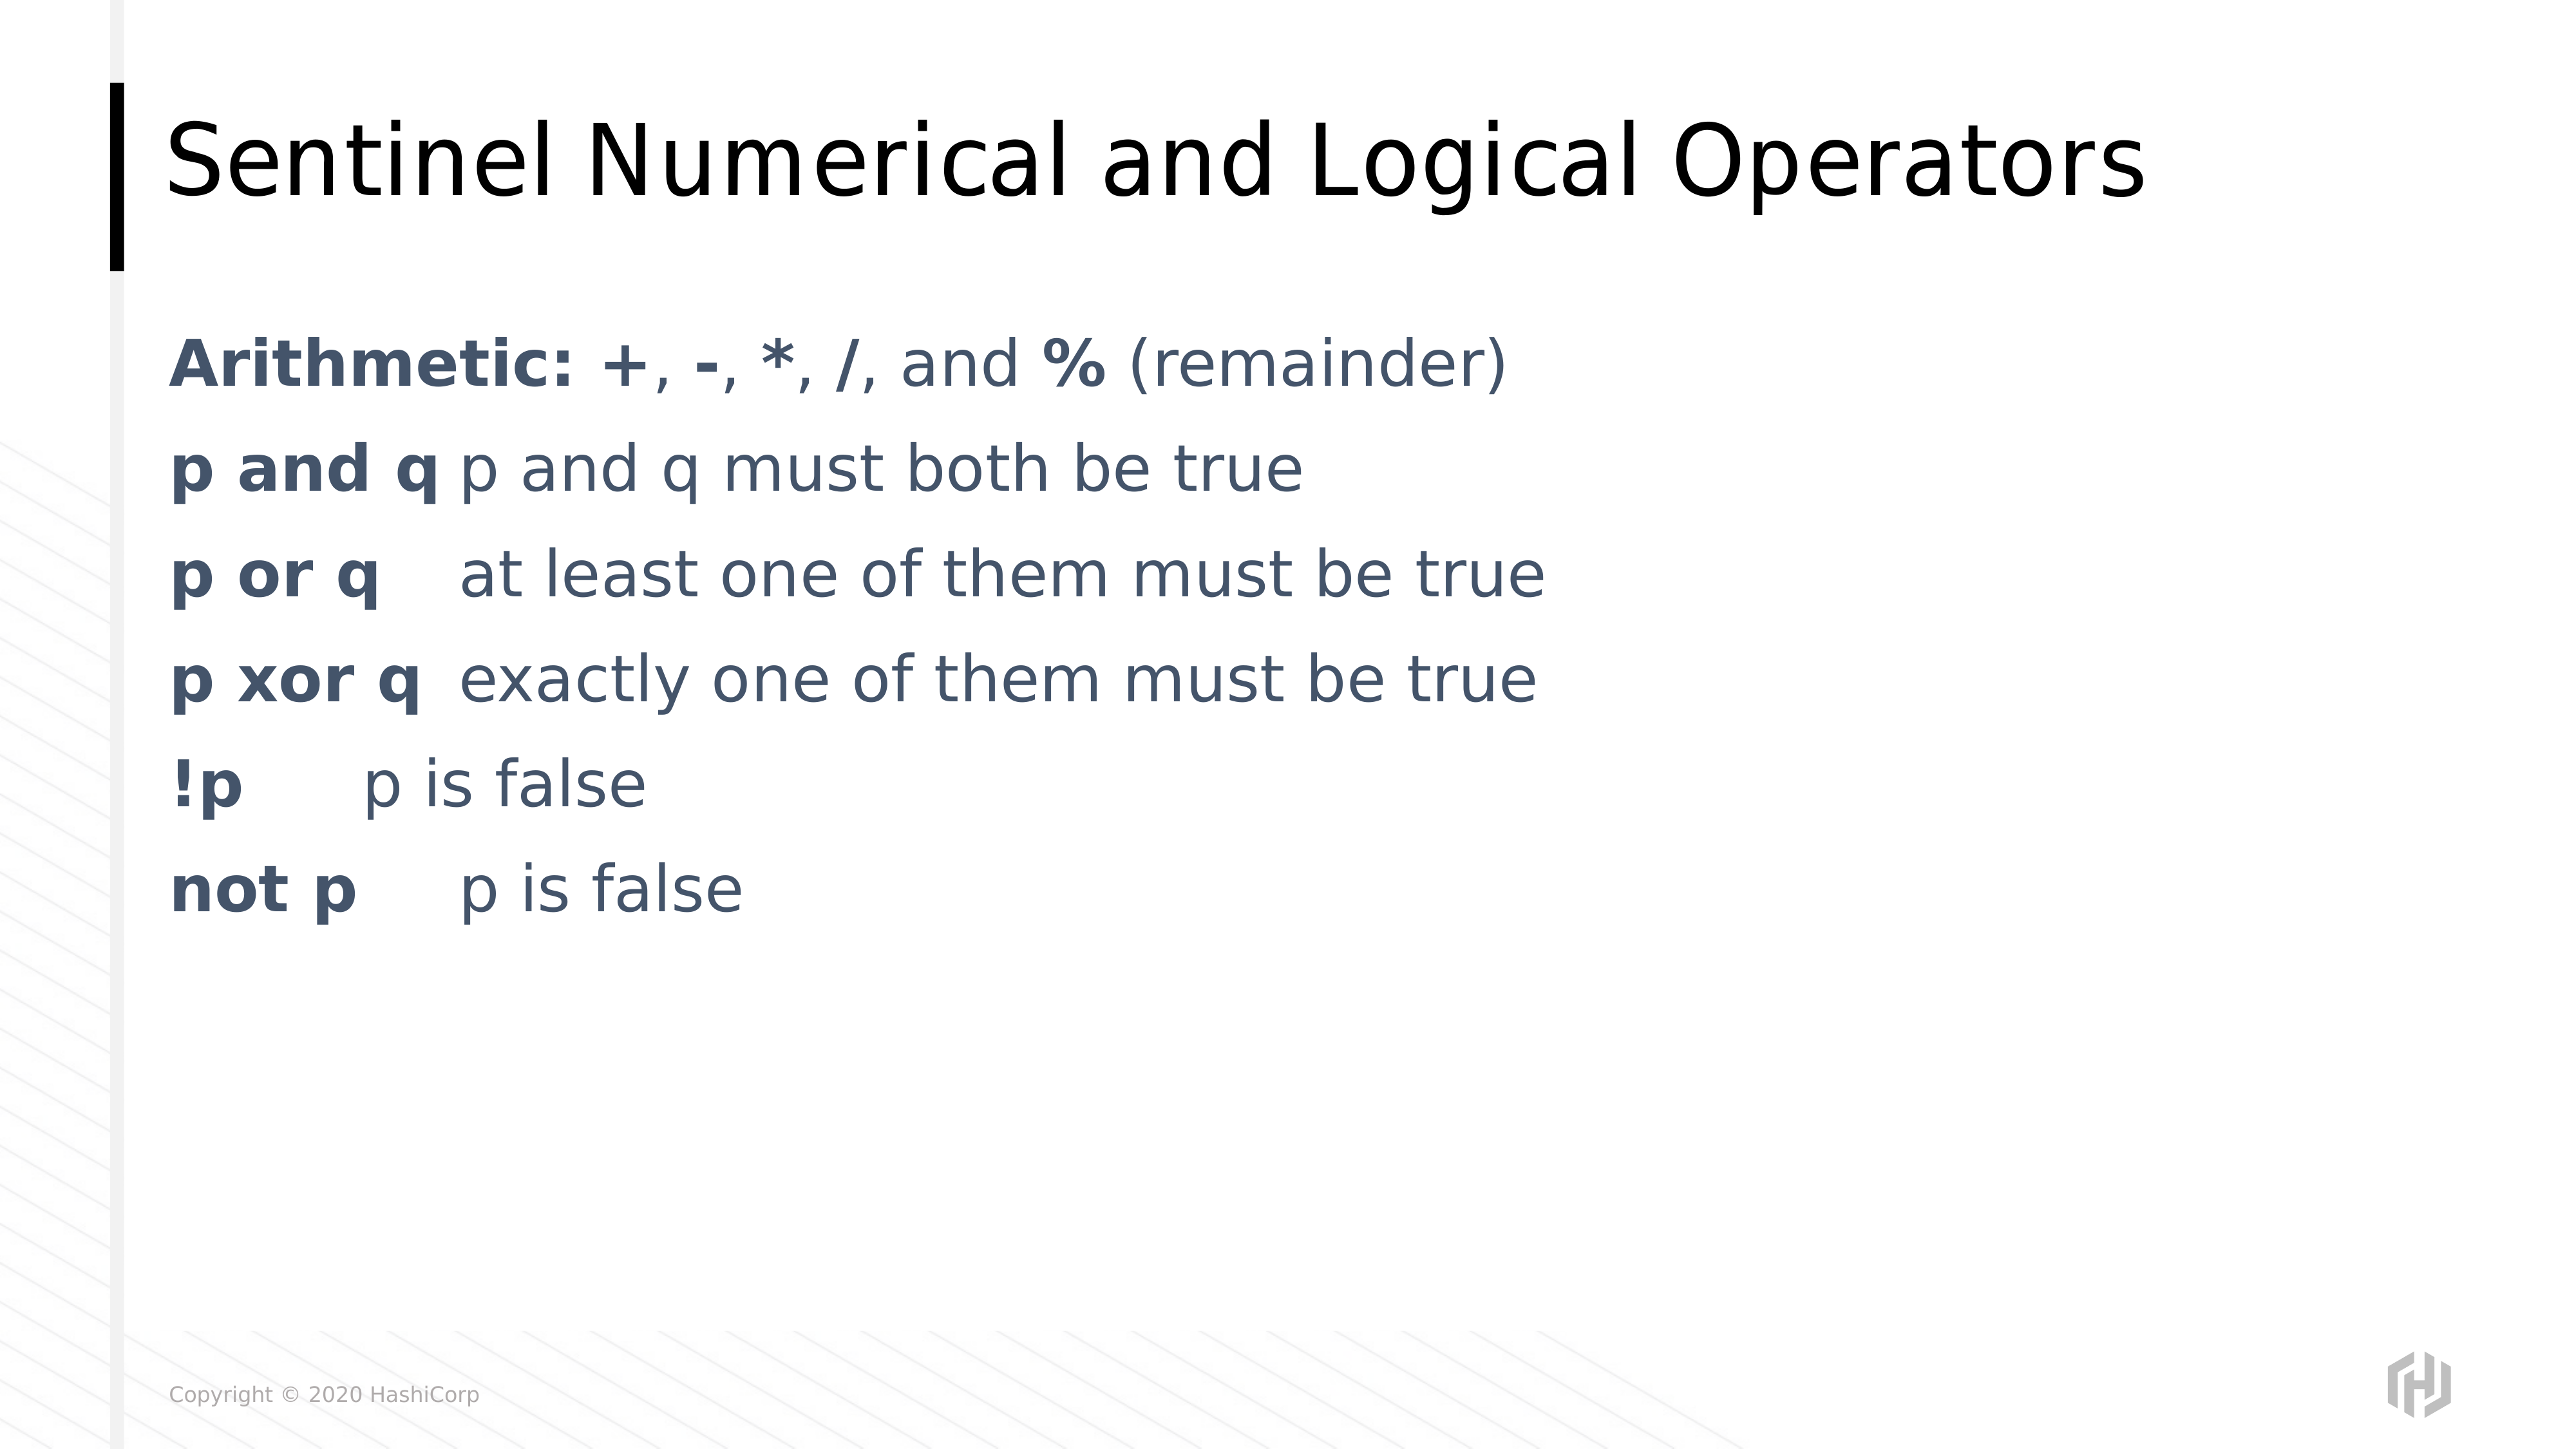

# Sentinel Numerical and Logical Operators
Arithmetic: +, -, *, /, and % (remainder)
p and q	p and q must both be true
p or q	at least one of them must be true
p xor q	exactly one of them must be true
!p		p is false
not p		p is false